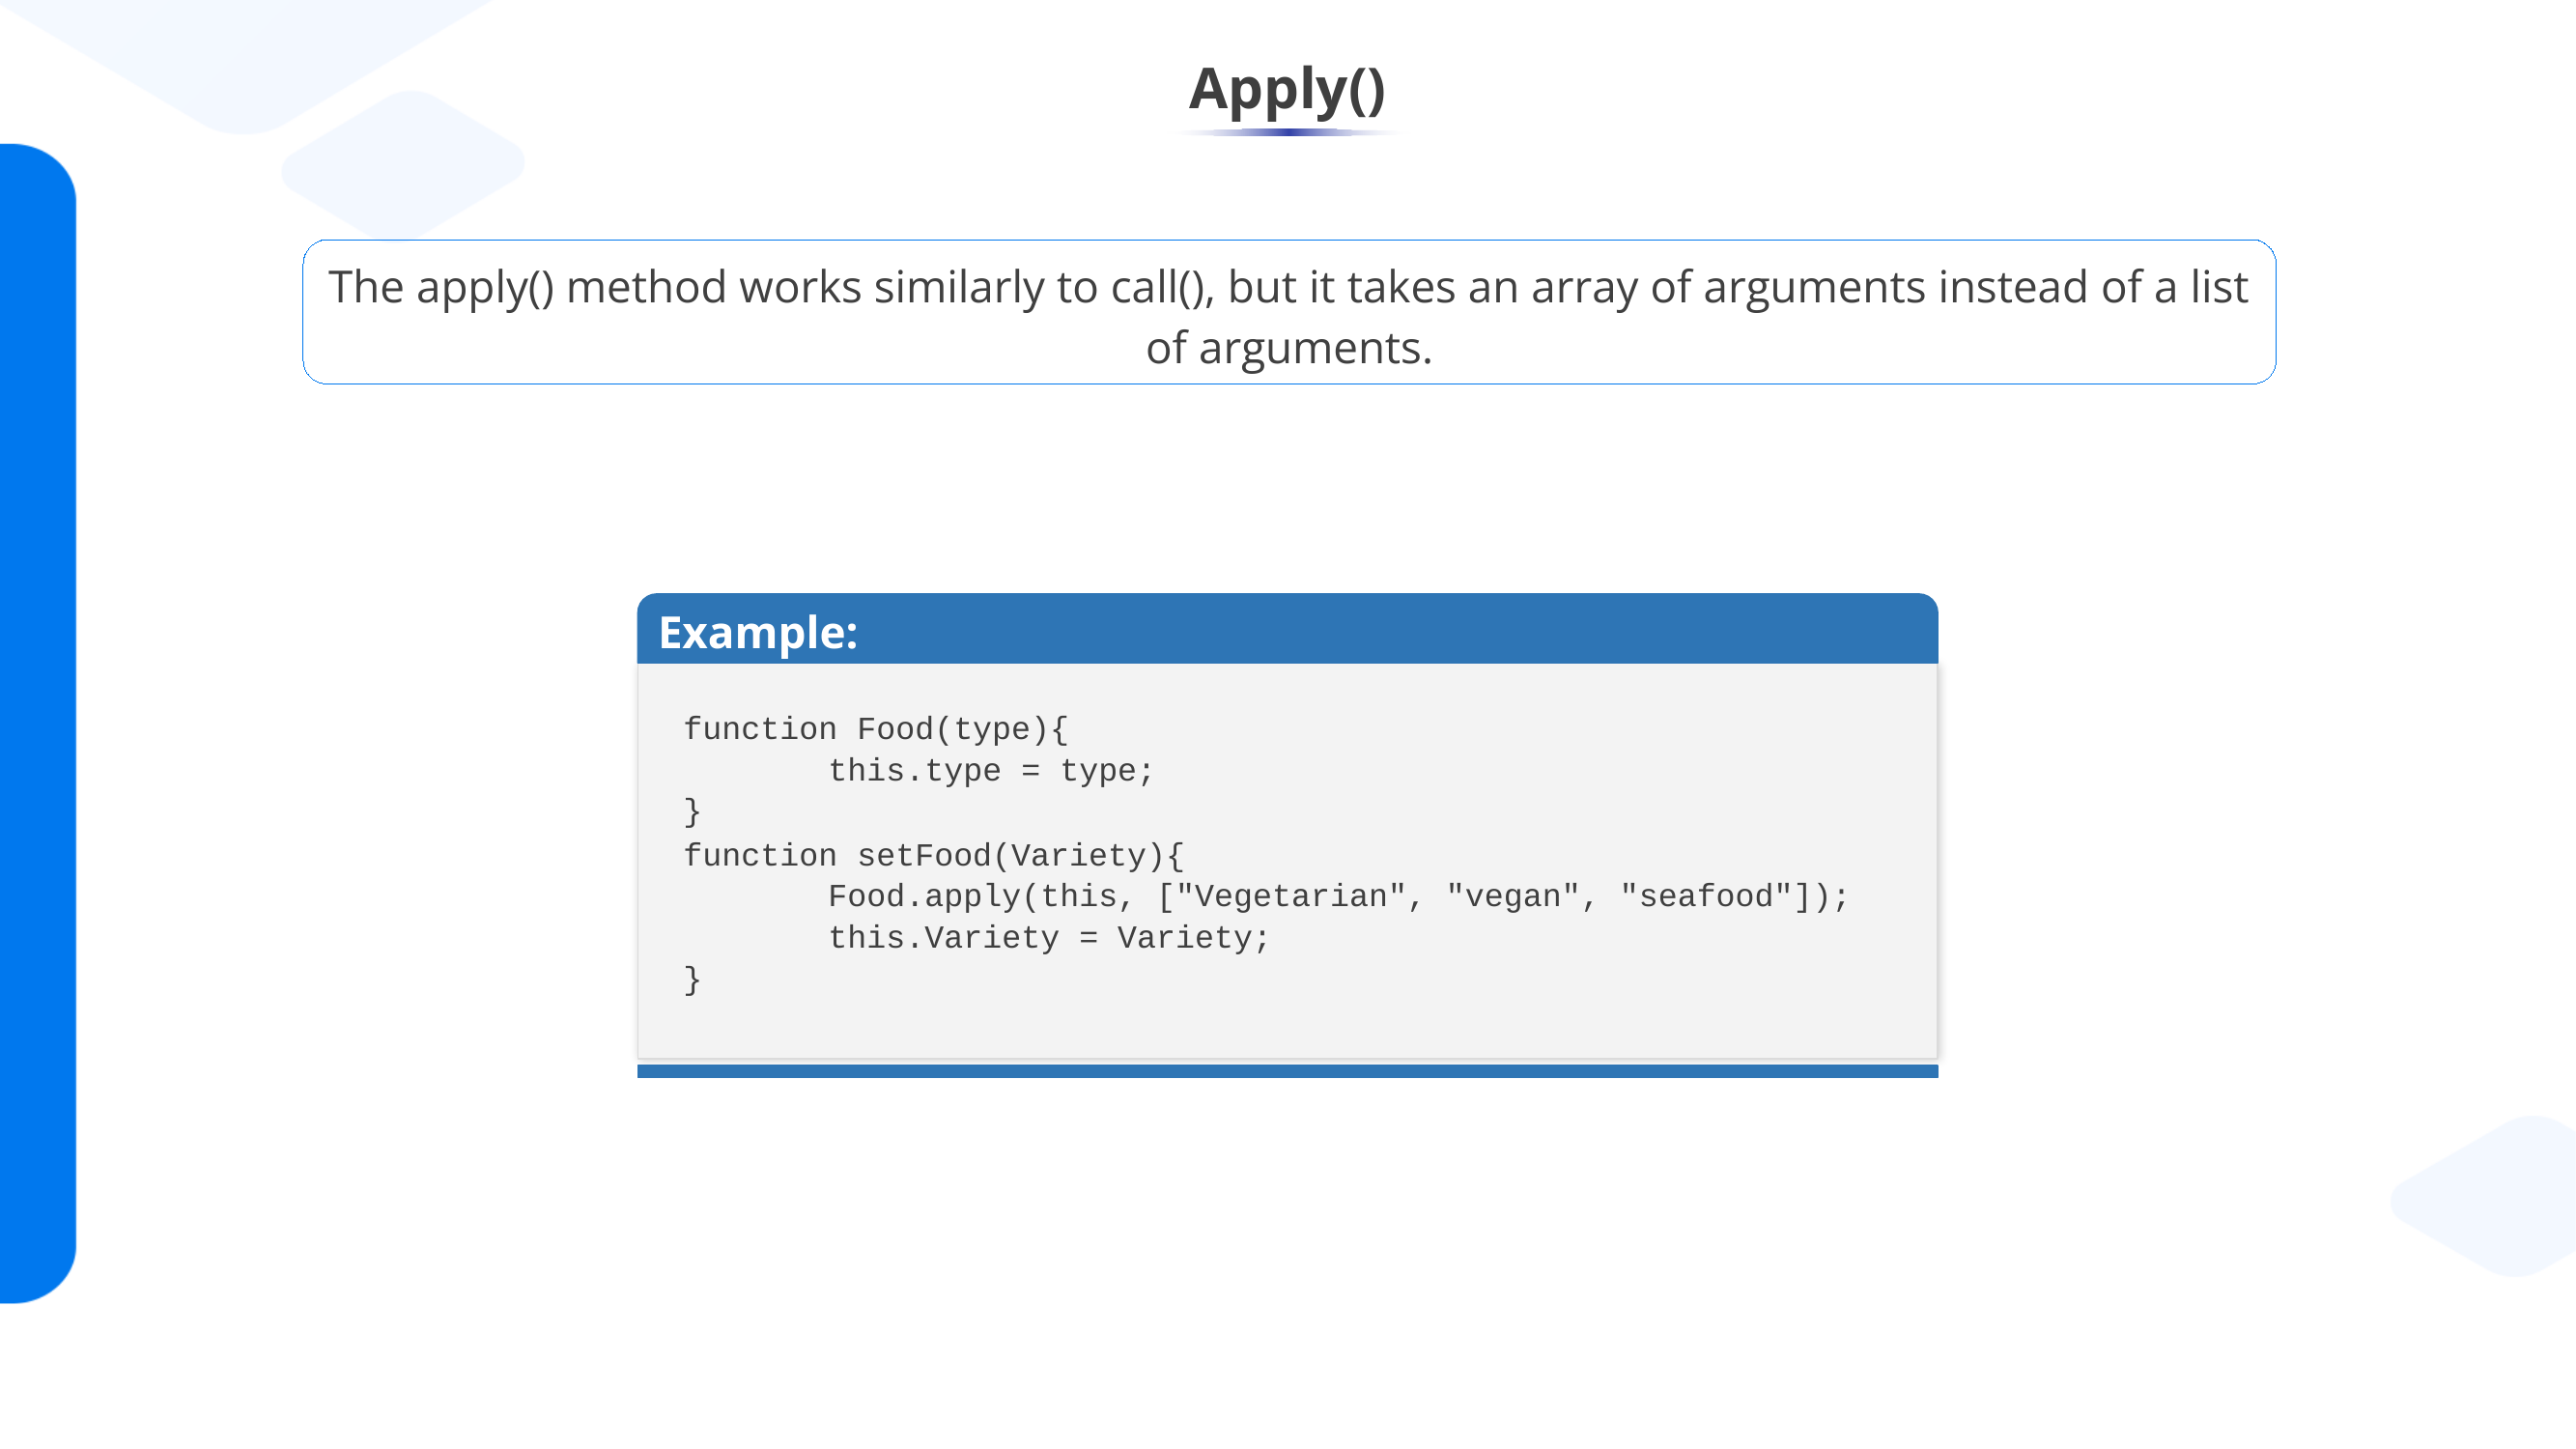

# Apply()

The apply() method works similarly to call(), but it takes an array of arguments instead of a list of arguments.
Example:
function Food(type){
	this.type = type;
}
function setFood(Variety){
	Food.apply(this, ["Vegetarian", "vegan", "seafood"]);
	this.Variety = Variety;
}

3